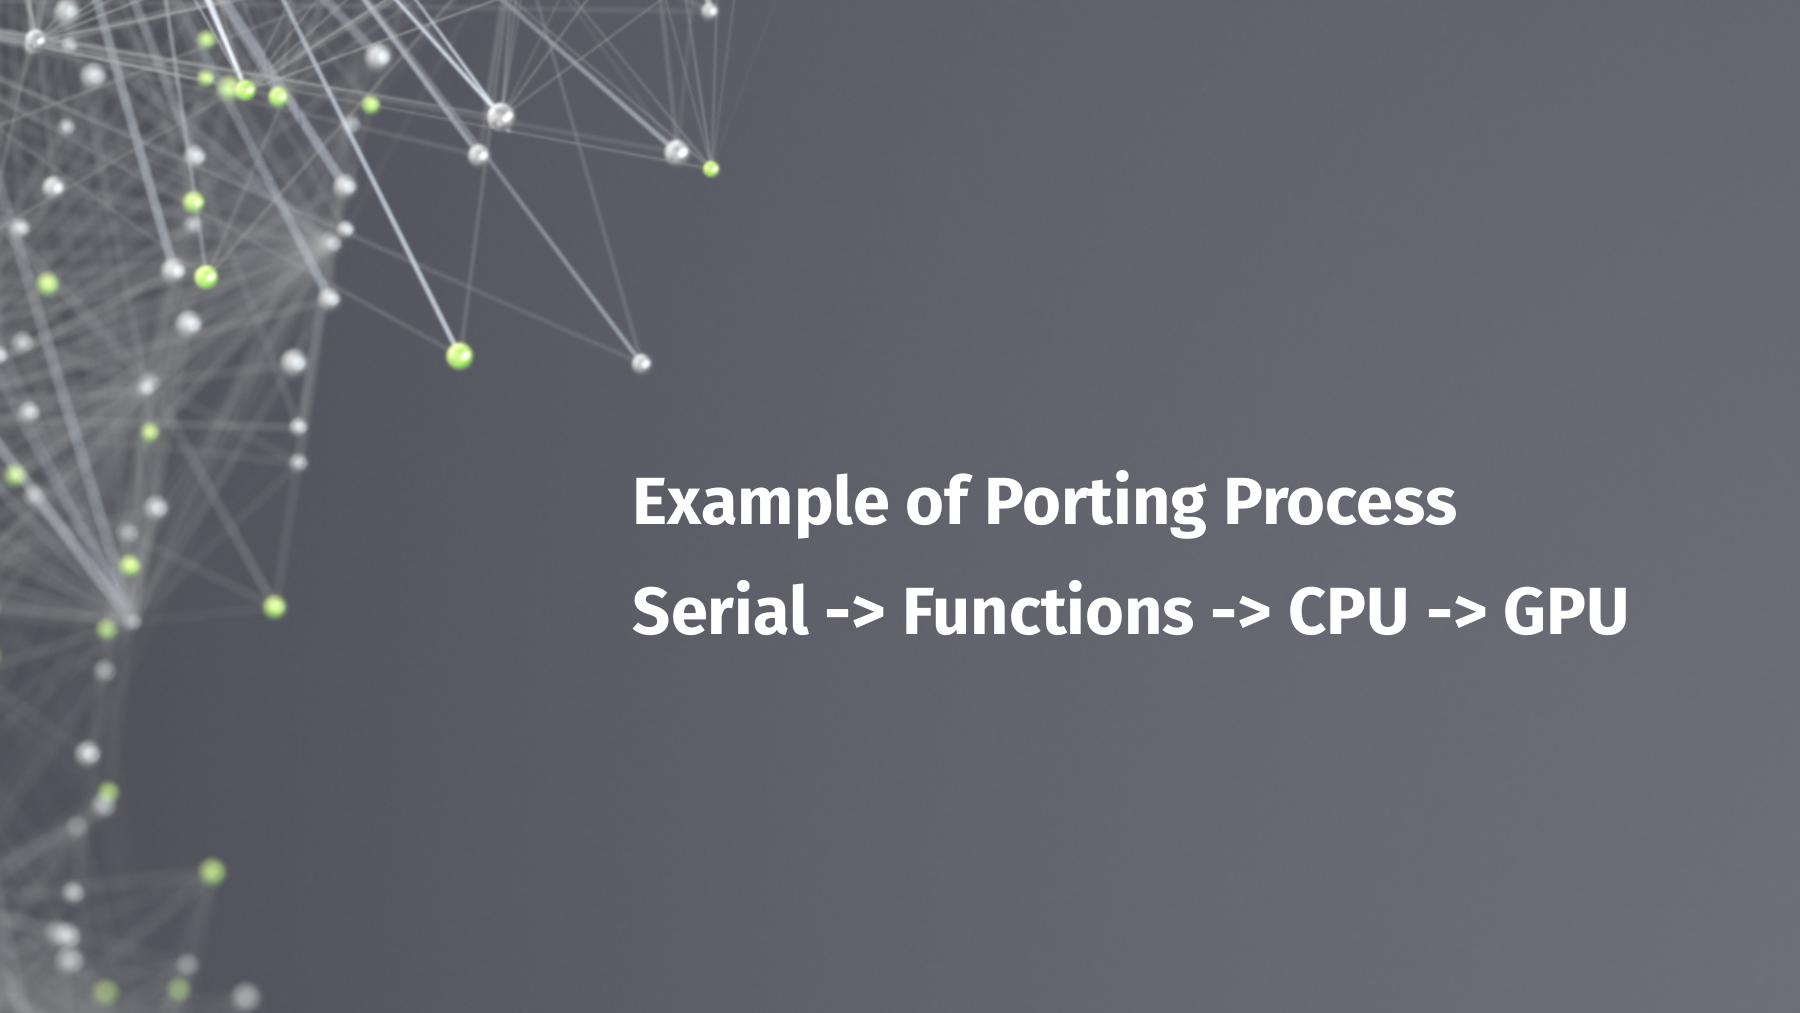

Example of Porting Process
Serial -> Functions -> CPU -> GPU